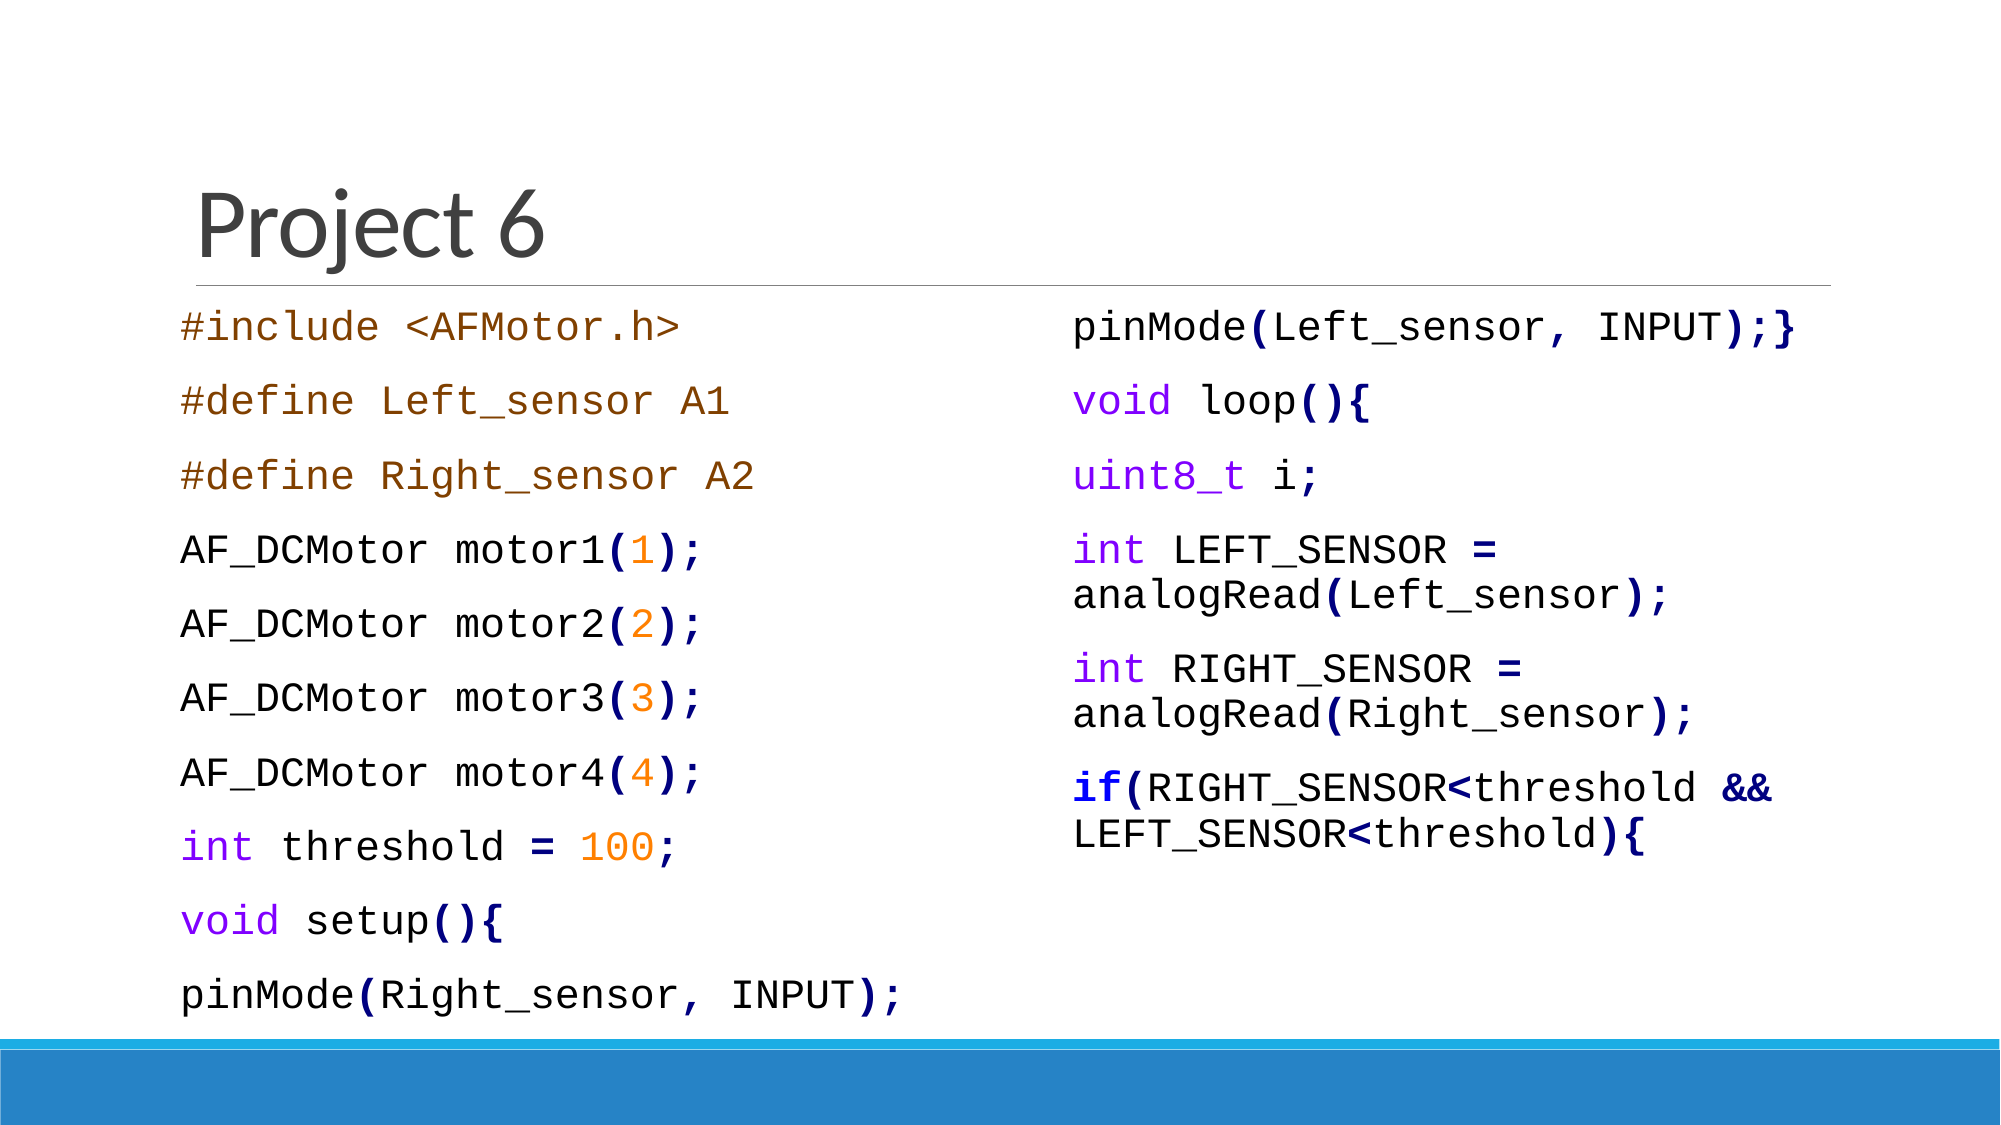

# Project 6
#include <AFMotor.h>
#define Left_sensor A1
#define Right_sensor A2
AF_DCMotor motor1(1);
AF_DCMotor motor2(2);
AF_DCMotor motor3(3);
AF_DCMotor motor4(4);
int threshold = 100;
void setup(){
pinMode(Right_sensor, INPUT);
pinMode(Left_sensor, INPUT);}
void loop(){
uint8_t i;
int LEFT_SENSOR = analogRead(Left_sensor);
int RIGHT_SENSOR = analogRead(Right_sensor);
if(RIGHT_SENSOR<threshold && LEFT_SENSOR<threshold){